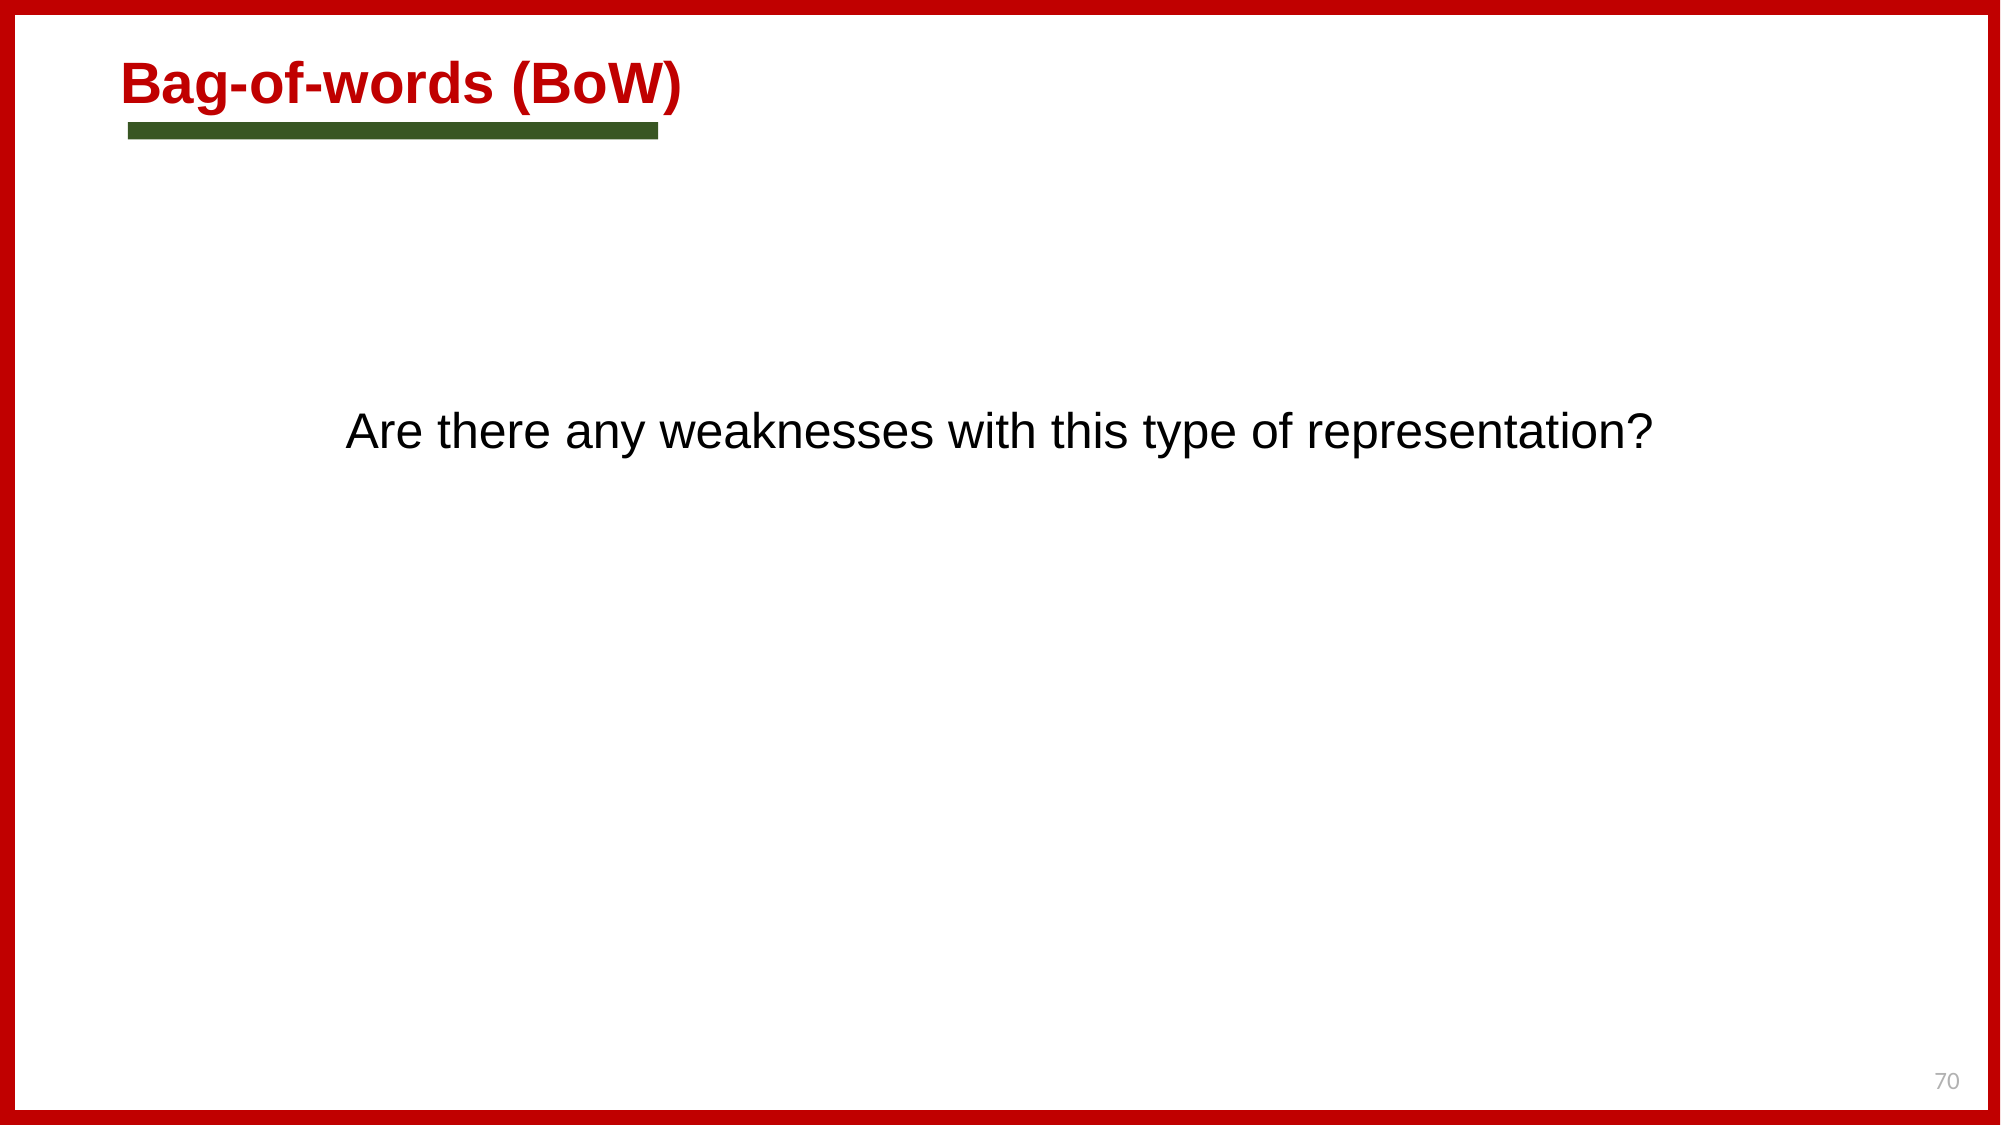

# Bag-of-words (BoW)

Are there any weaknesses with this type of representation?
70